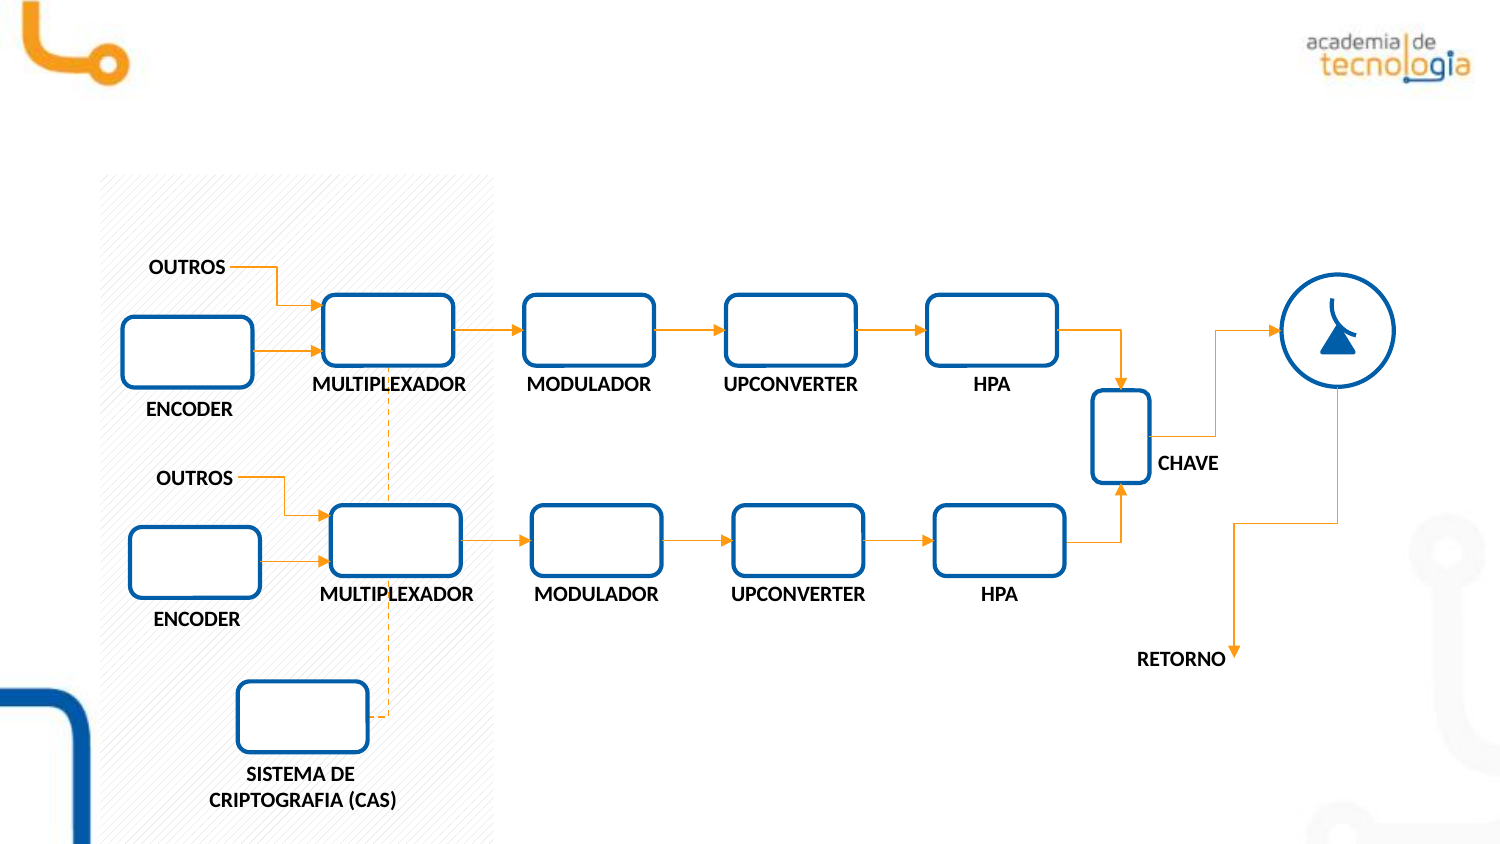

#

OUTROS

MODULADOR
UPCONVERTER
HPA
MULTIPLEXADOR
ENCODER

CHAVE
OUTROS

MODULADOR
UPCONVERTER
HPA
MULTIPLEXADOR
ENCODER
RETORNO

SISTEMA DE
CRIPTOGRAFIA (CAS)